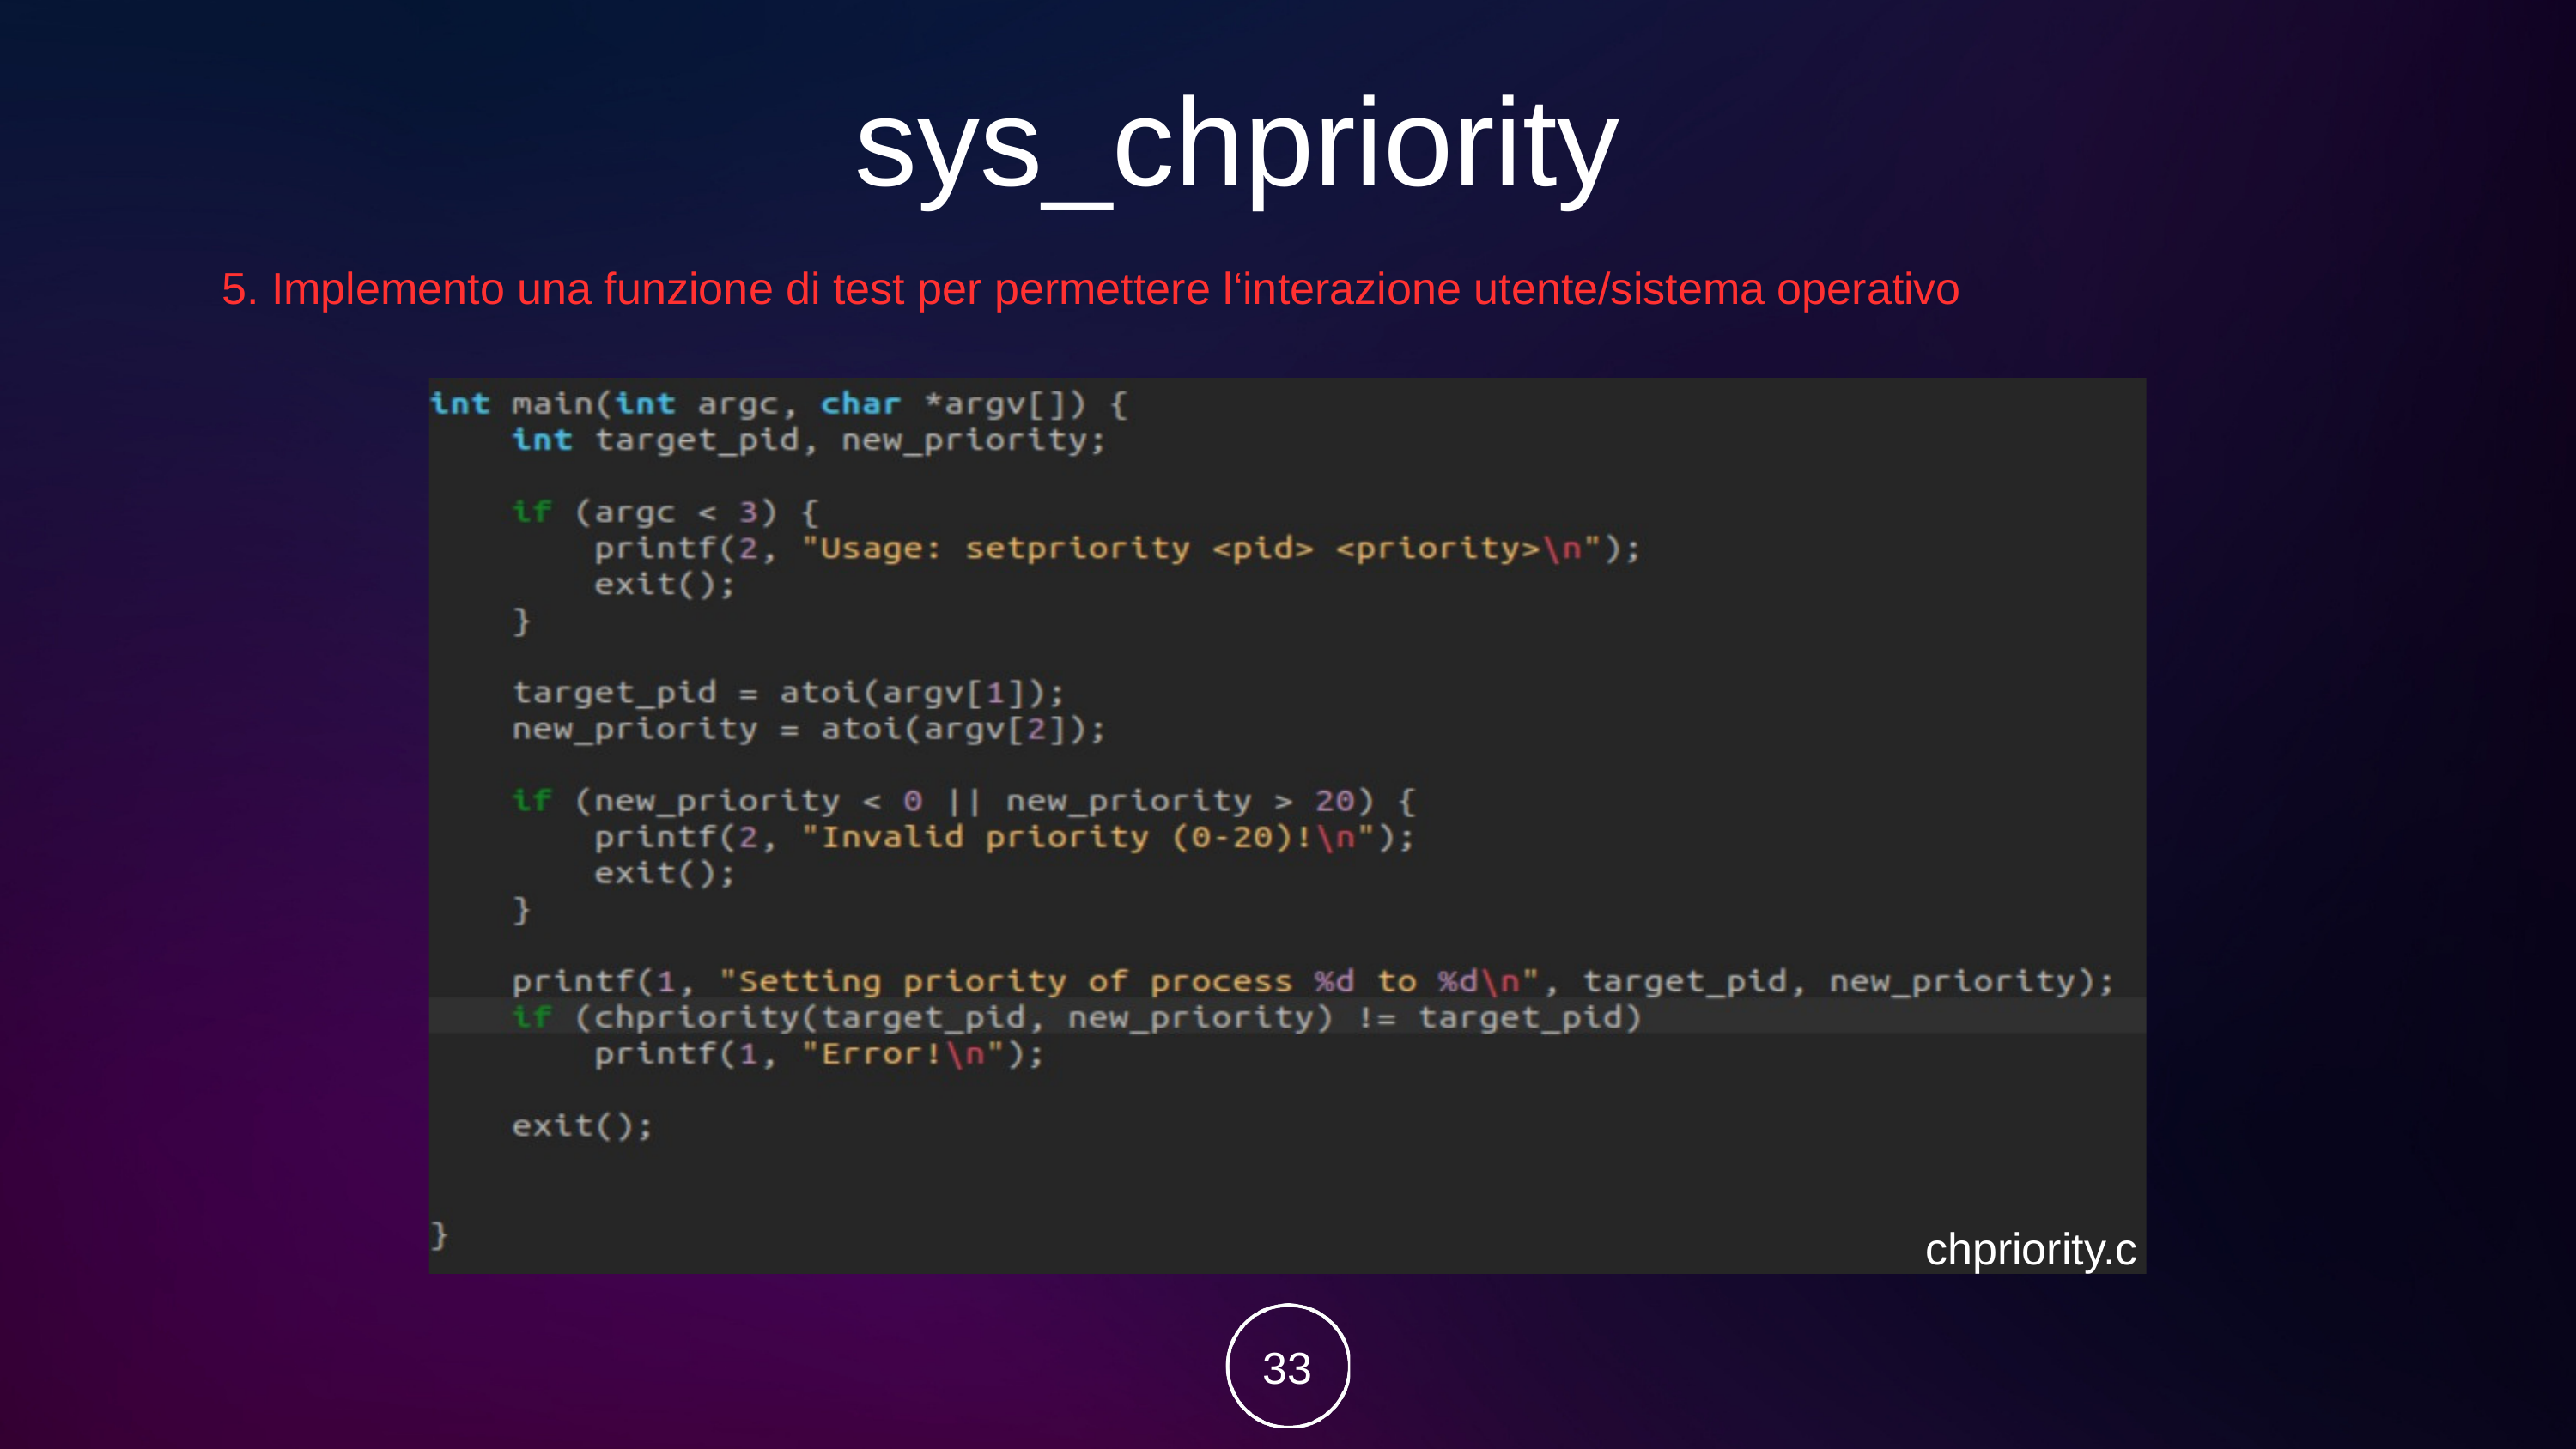

sys_chpriority
5. Implemento una funzione di test per permettere l‘interazione utente/sistema operativo

chpriority.c

33